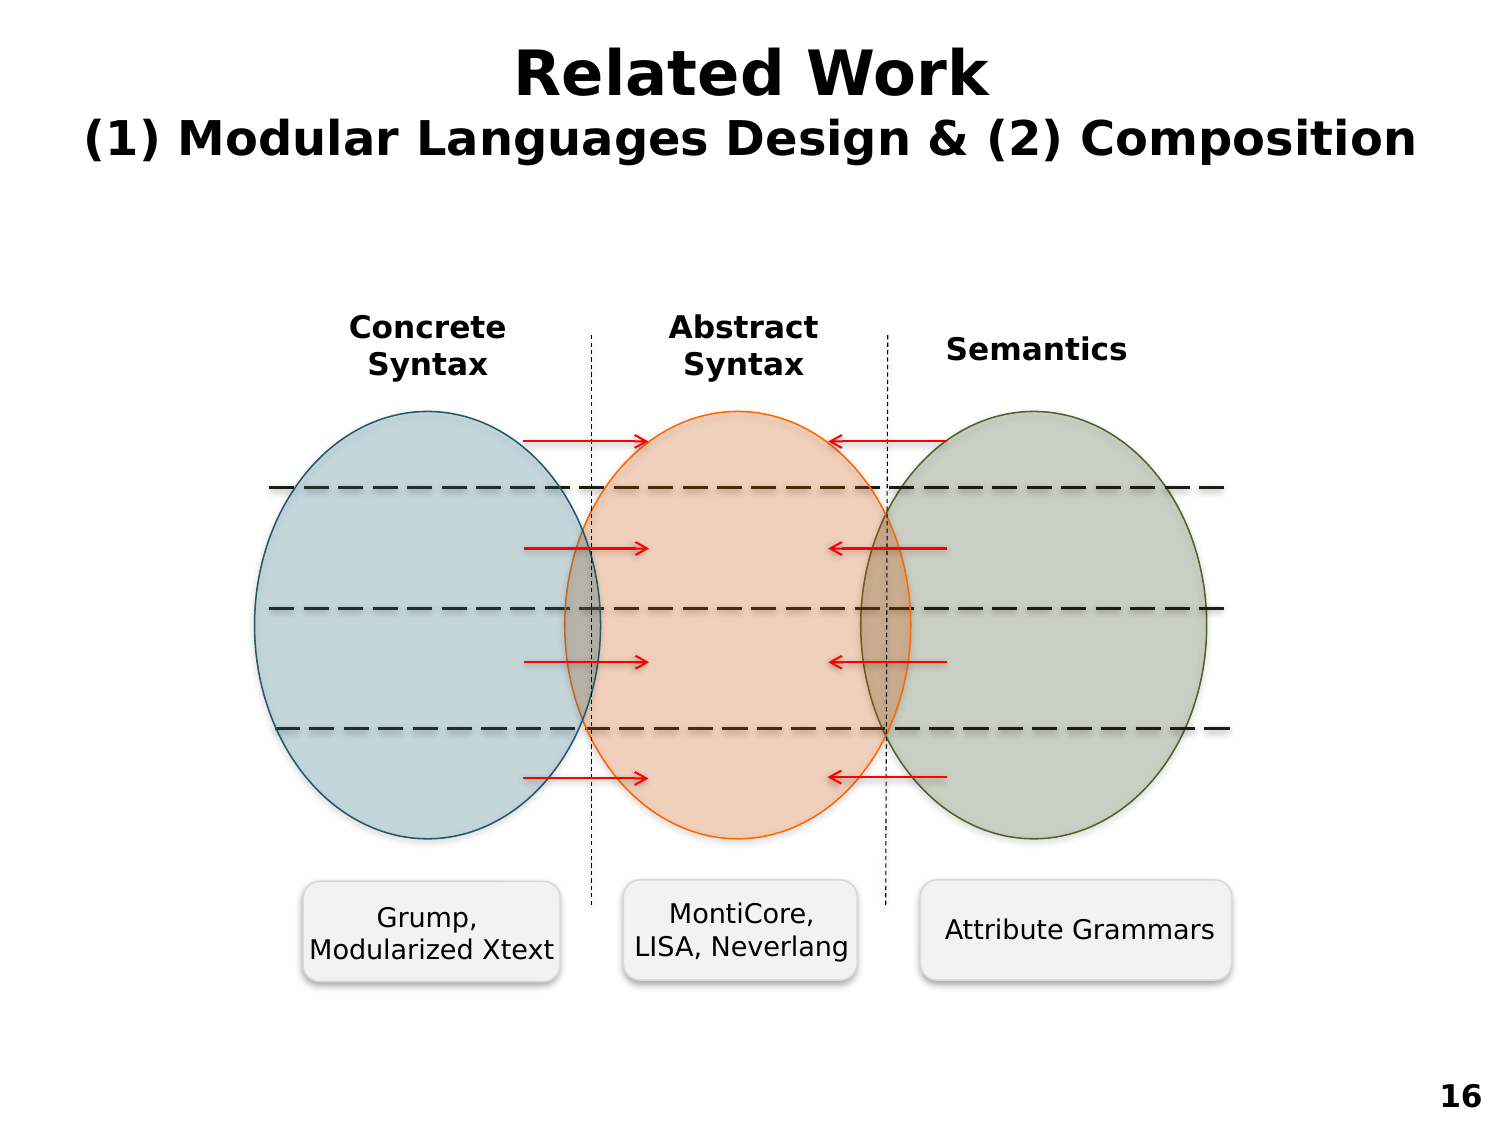

Related Work
(1) Modular Languages Design & (2) Composition
Concrete
Syntax
Abstract
Syntax
Semantics

MontiCore,
LISA, Neverlang
Grump,
Modularized Xtext
Attribute Grammars
16